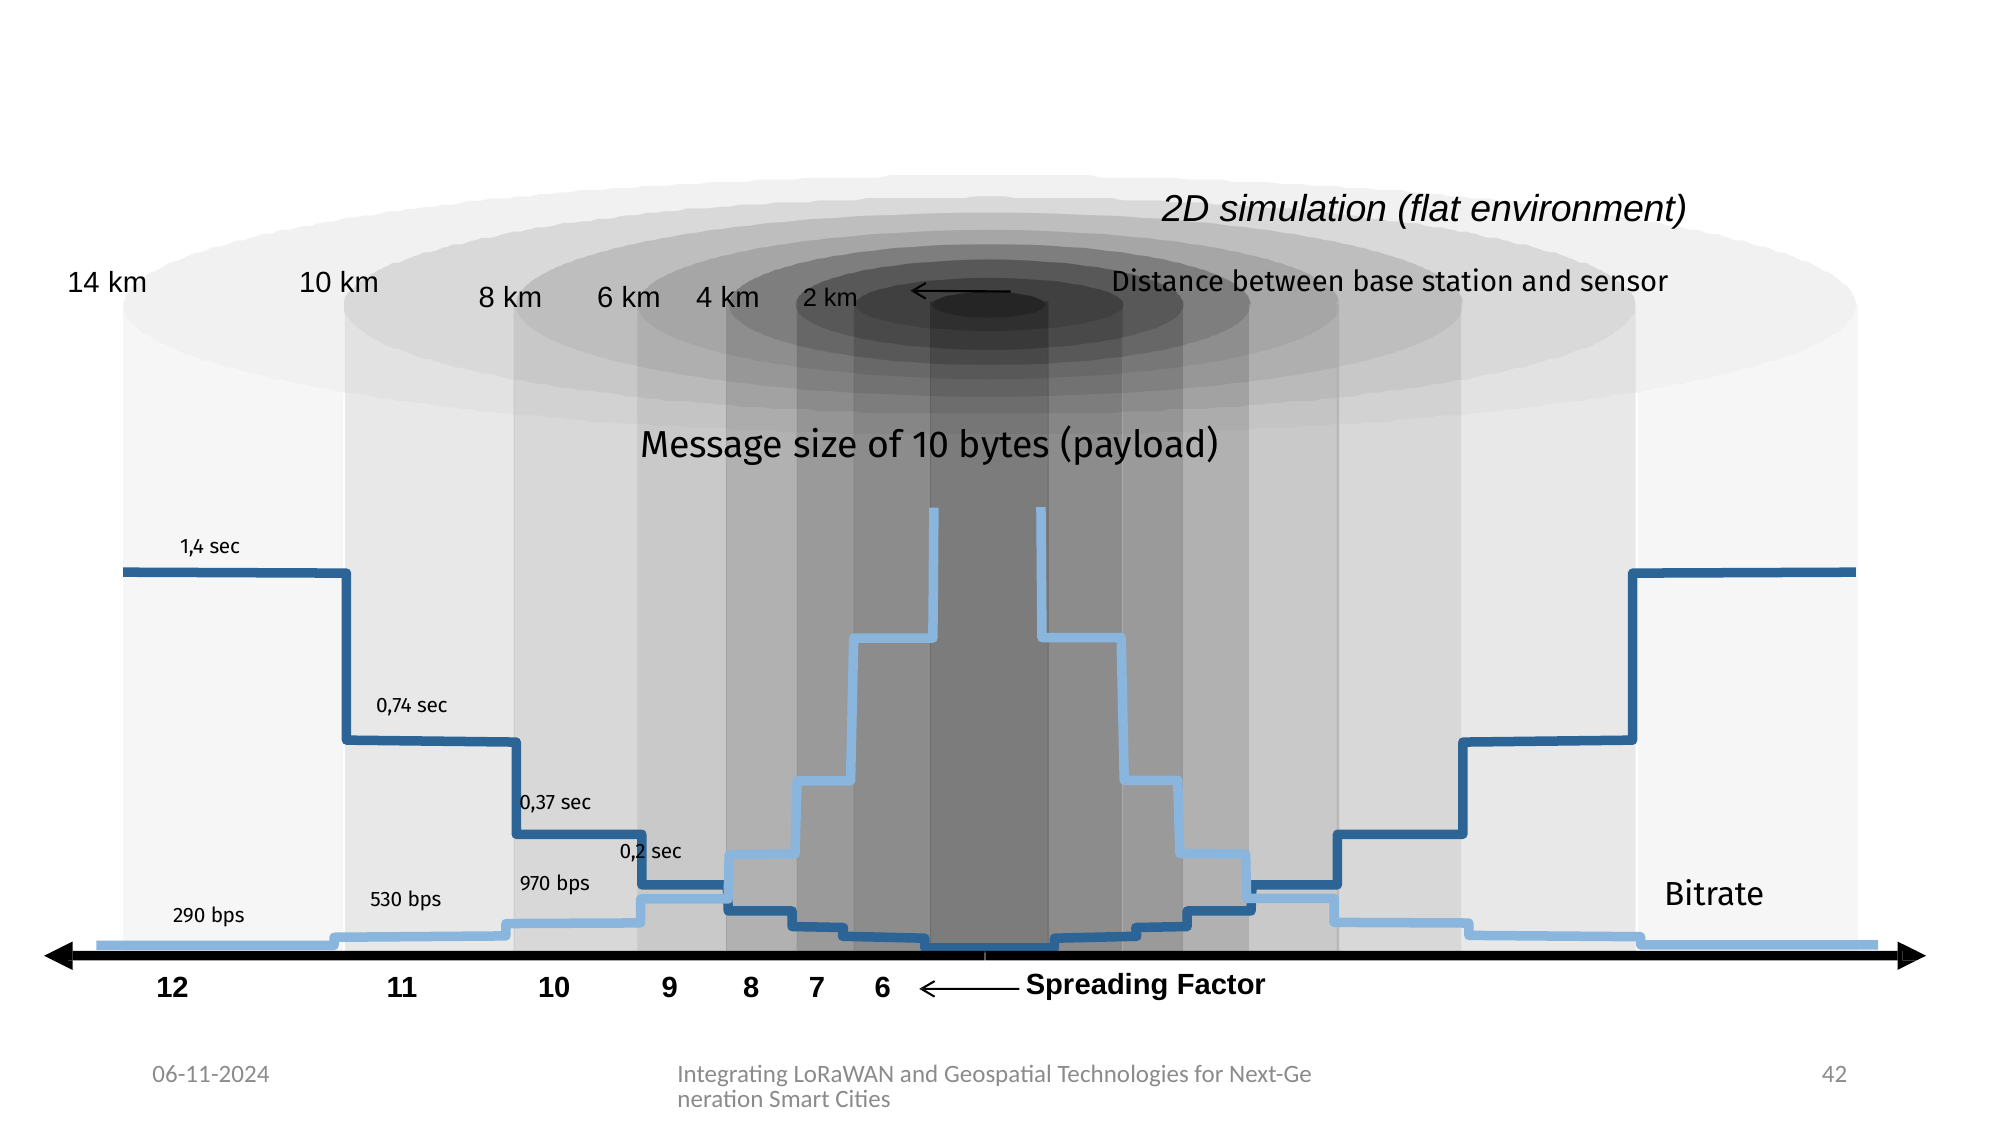

2D simulation (flat environment)
Distance between base station and sensor
14 km
10 km
8 km	6 km	4 km	2 km

Message size of 10 bytes (payload)

1,4 sec

0,74 sec
0,37 sec

0,2 sec
970 bps
Bitrate
530 bps
290 bps

Spreading Factor
12
11
10
9
8	7	6

06-11-2024
Integrating LoRaWAN and Geospatial Technologies for Next-Generation Smart Cities
42